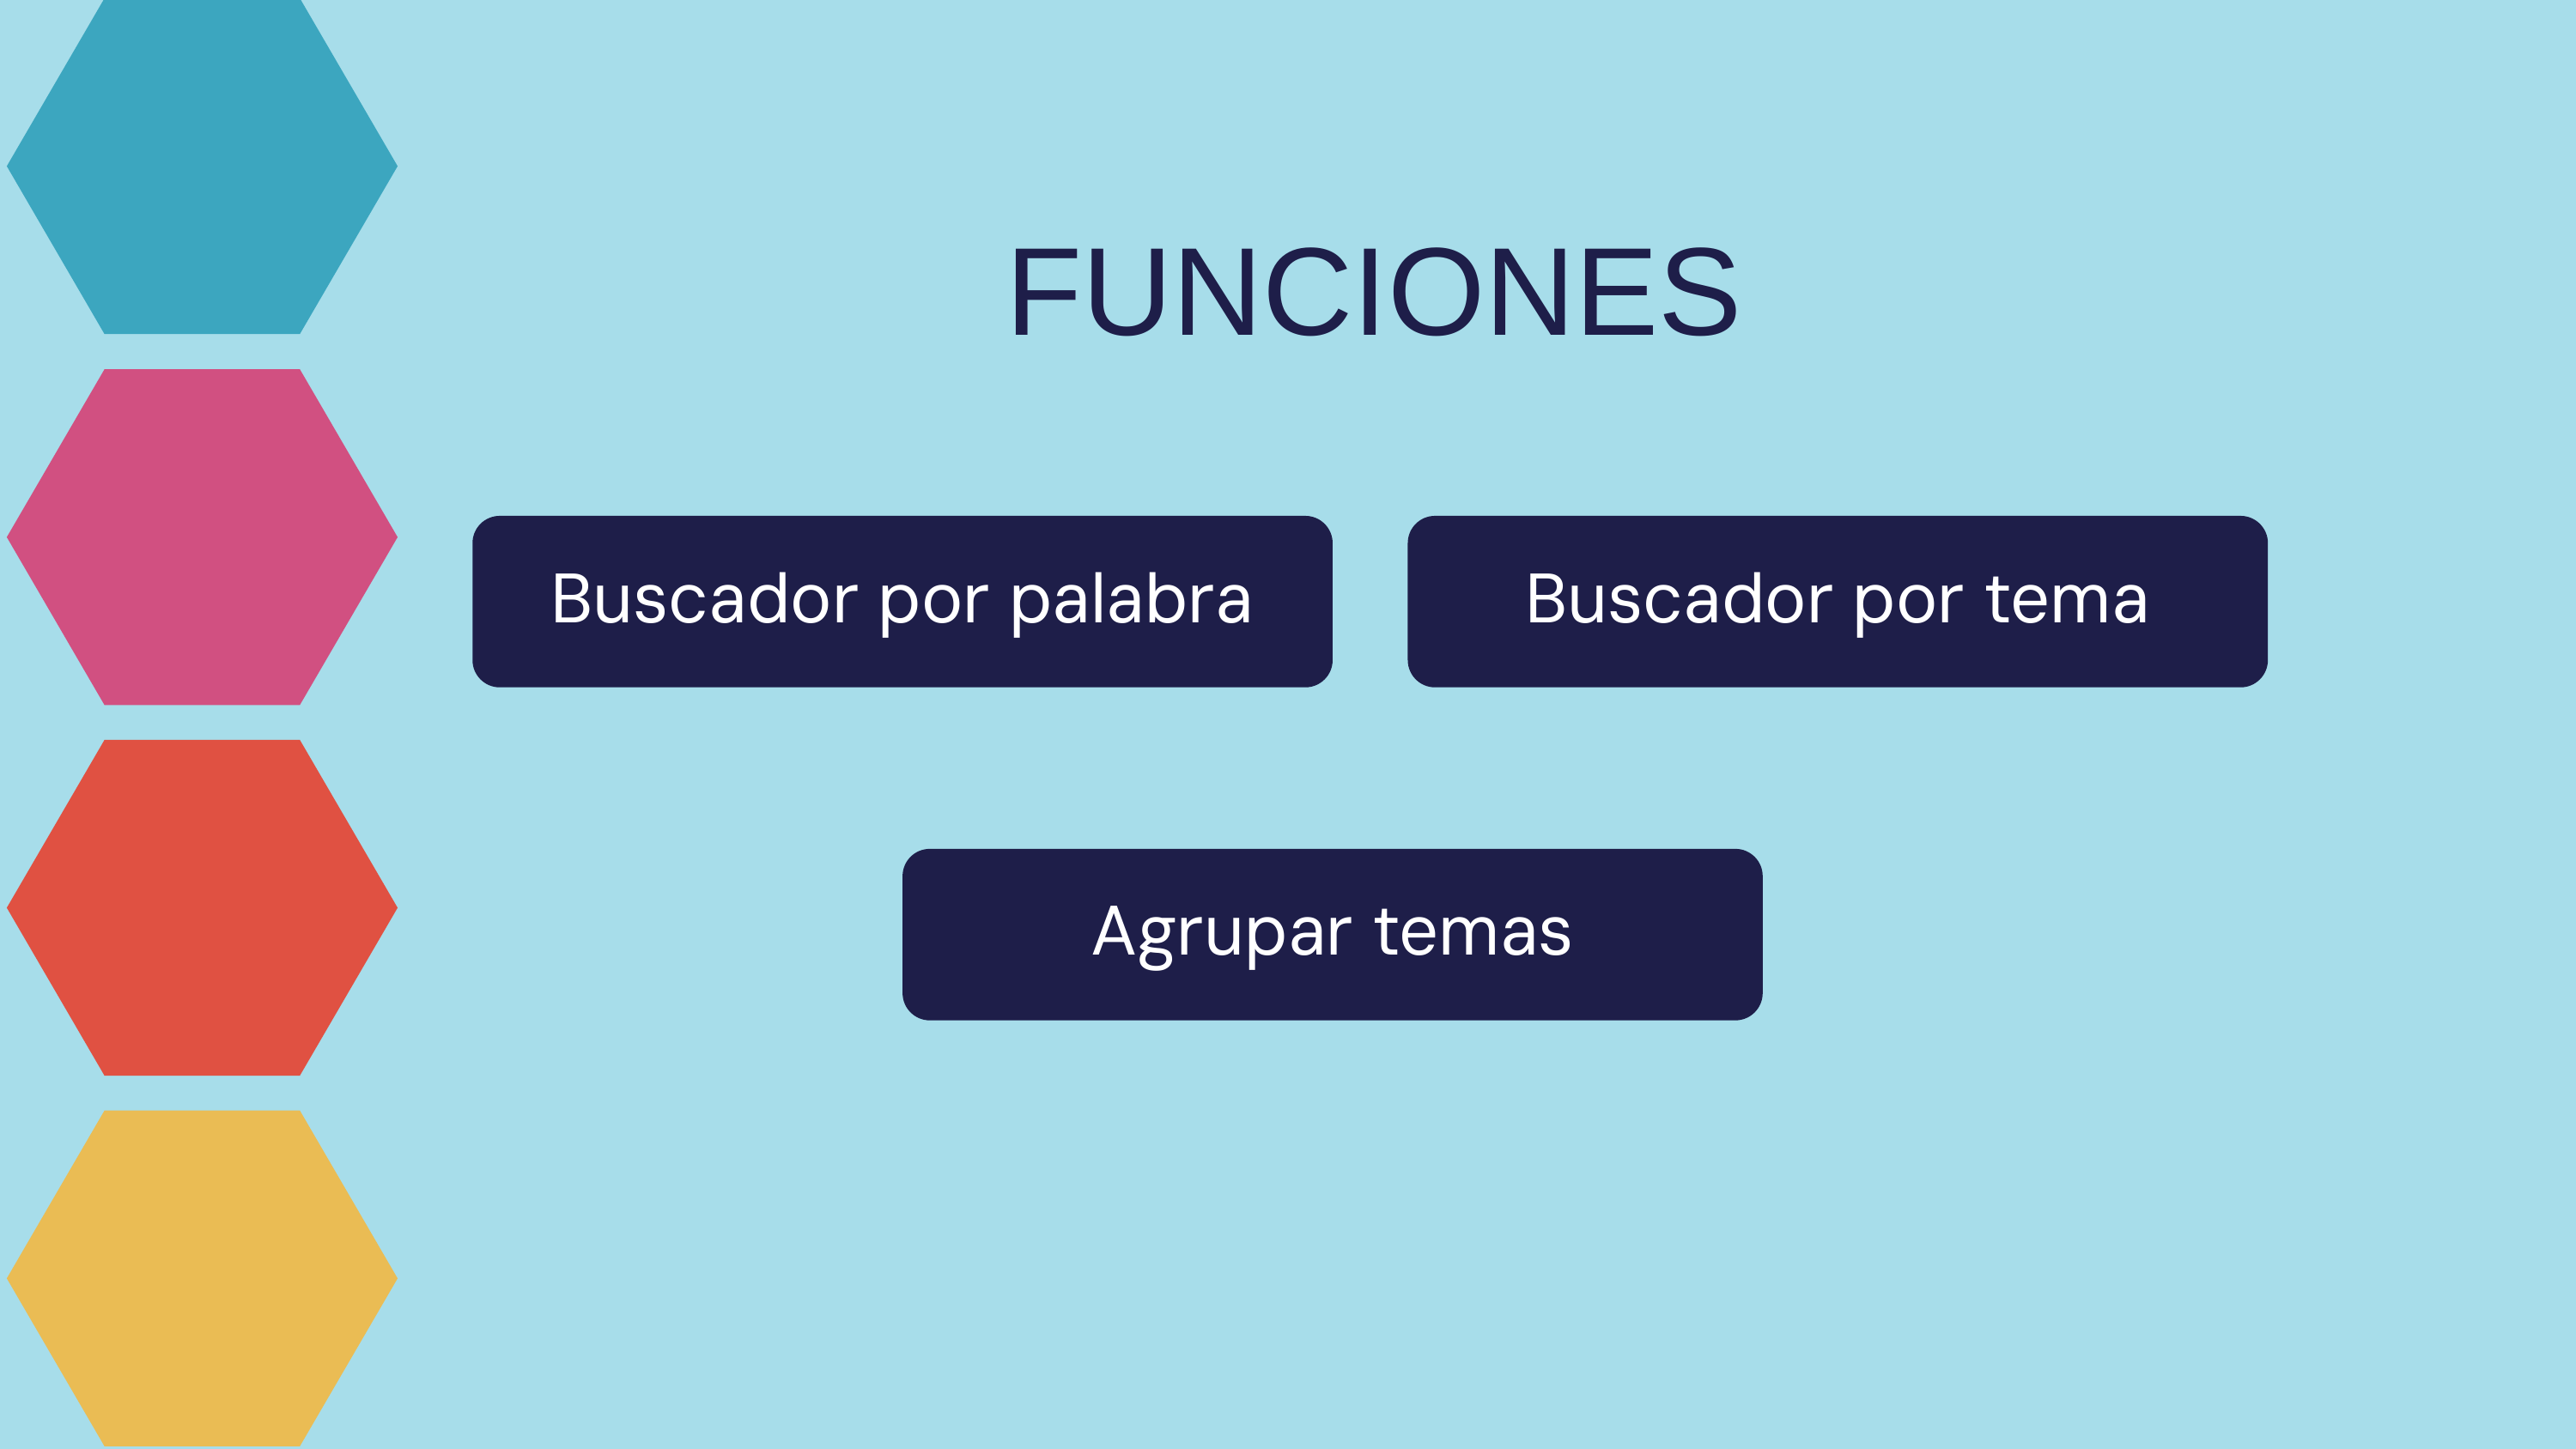

FUNCIONES

Buscador por palabra

Buscador por tema

Agrupar temas